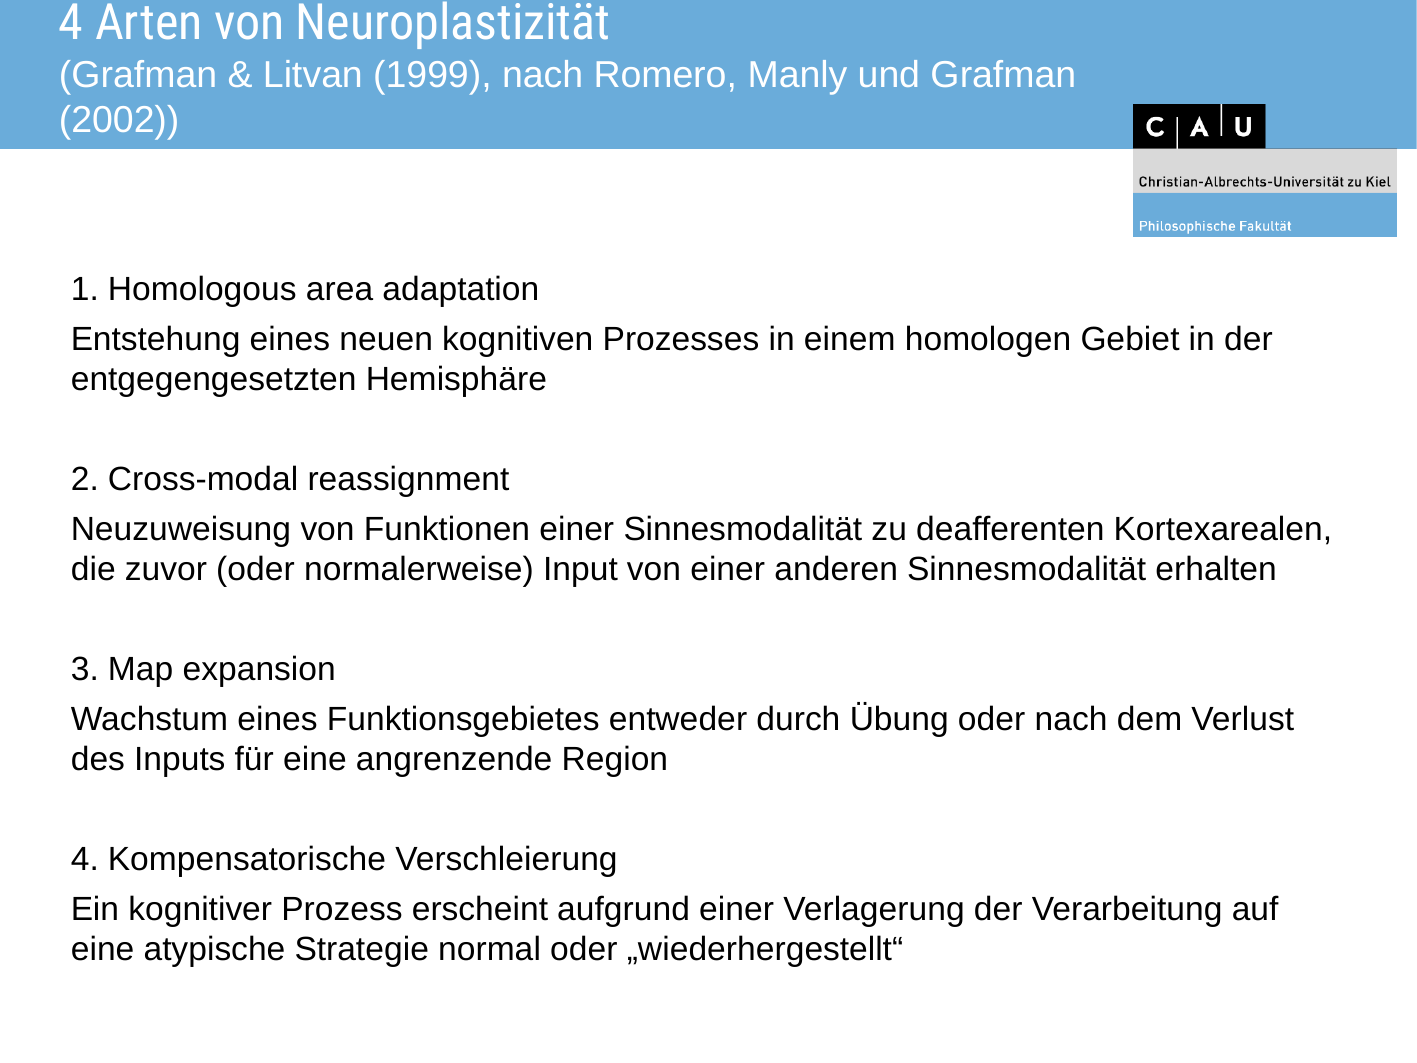

# 4 Arten von Neuroplastizität (Grafman & Litvan (1999), nach Romero, Manly und Grafman (2002))
1. Homologous area adaptation
Entstehung eines neuen kognitiven Prozesses in einem homologen Gebiet in der entgegengesetzten Hemisphäre

2. Cross-modal reassignment
Neuzuweisung von Funktionen einer Sinnesmodalität zu deafferenten Kortexarealen, die zuvor (oder normalerweise) Input von einer anderen Sinnesmodalität erhalten

3. Map expansion
Wachstum eines Funktionsgebietes entweder durch Übung oder nach dem Verlust des Inputs für eine angrenzende Region

4. Kompensatorische Verschleierung
Ein kognitiver Prozess erscheint aufgrund einer Verlagerung der Verarbeitung auf eine atypische Strategie normal oder „wiederhergestellt“